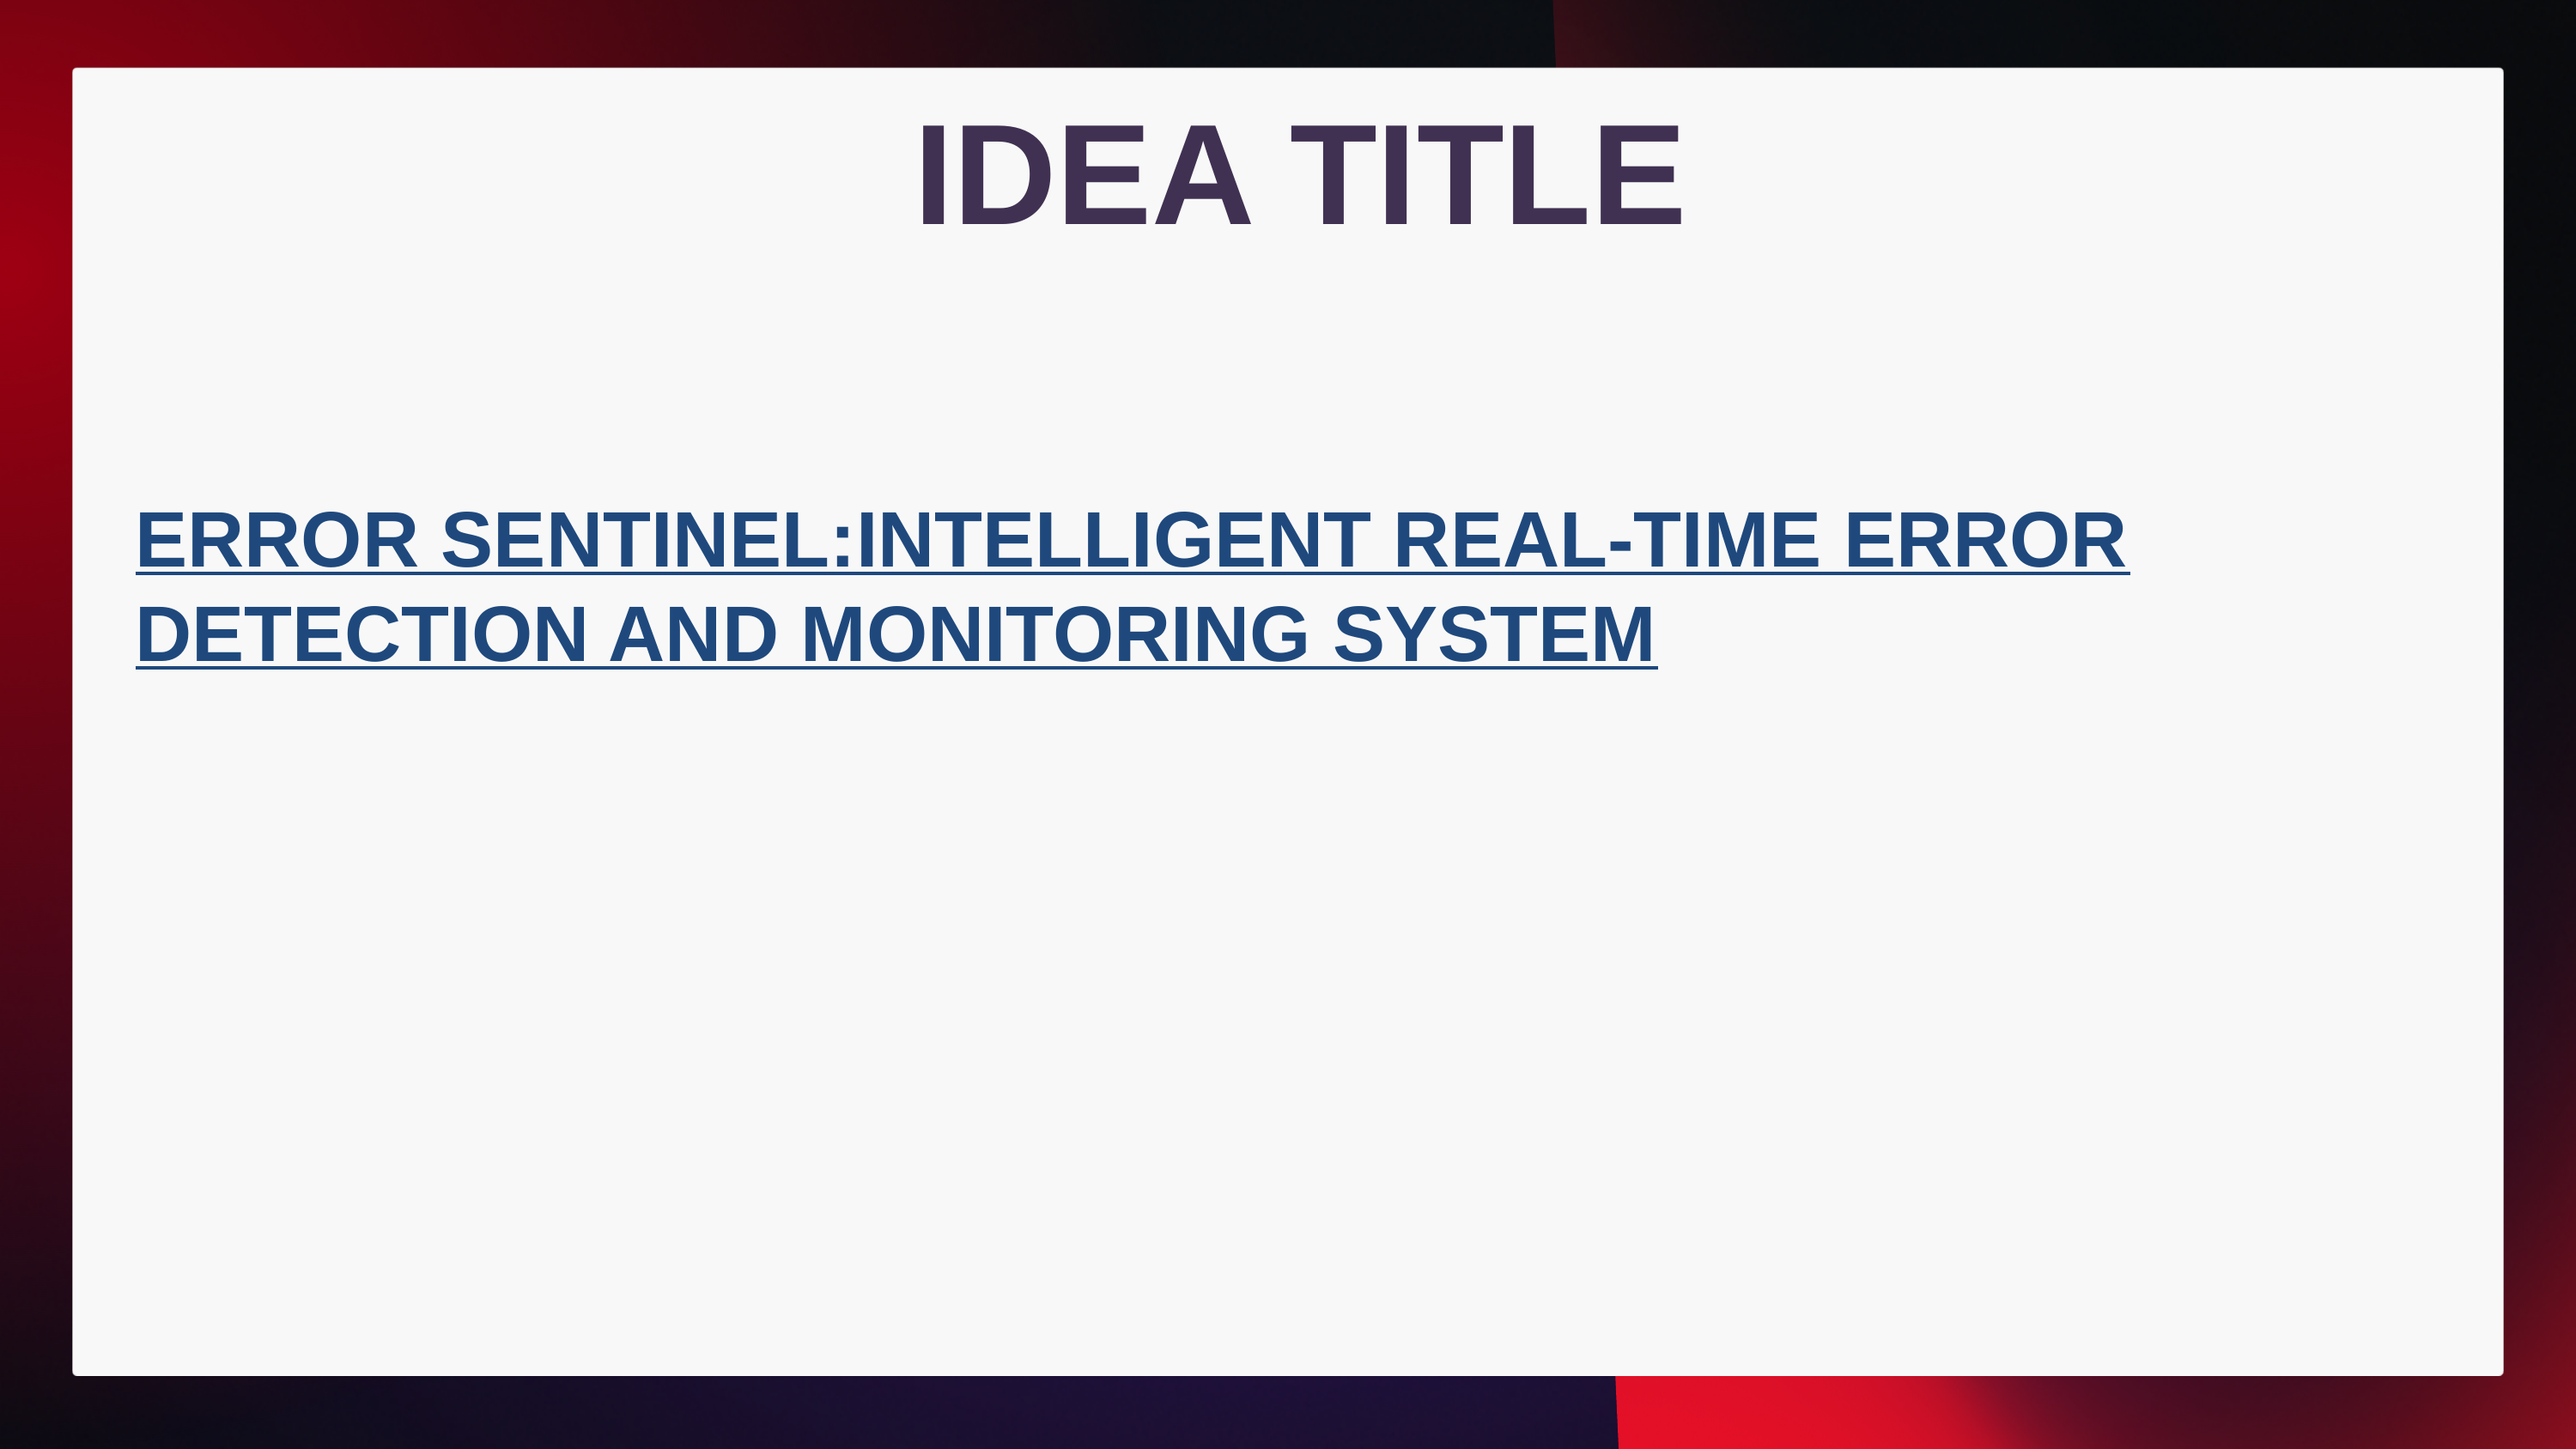

IDEA TITLE

ERROR SENTINEL:INTELLIGENT REAL-TIME ERROR DETECTION AND MONITORING SYSTEM